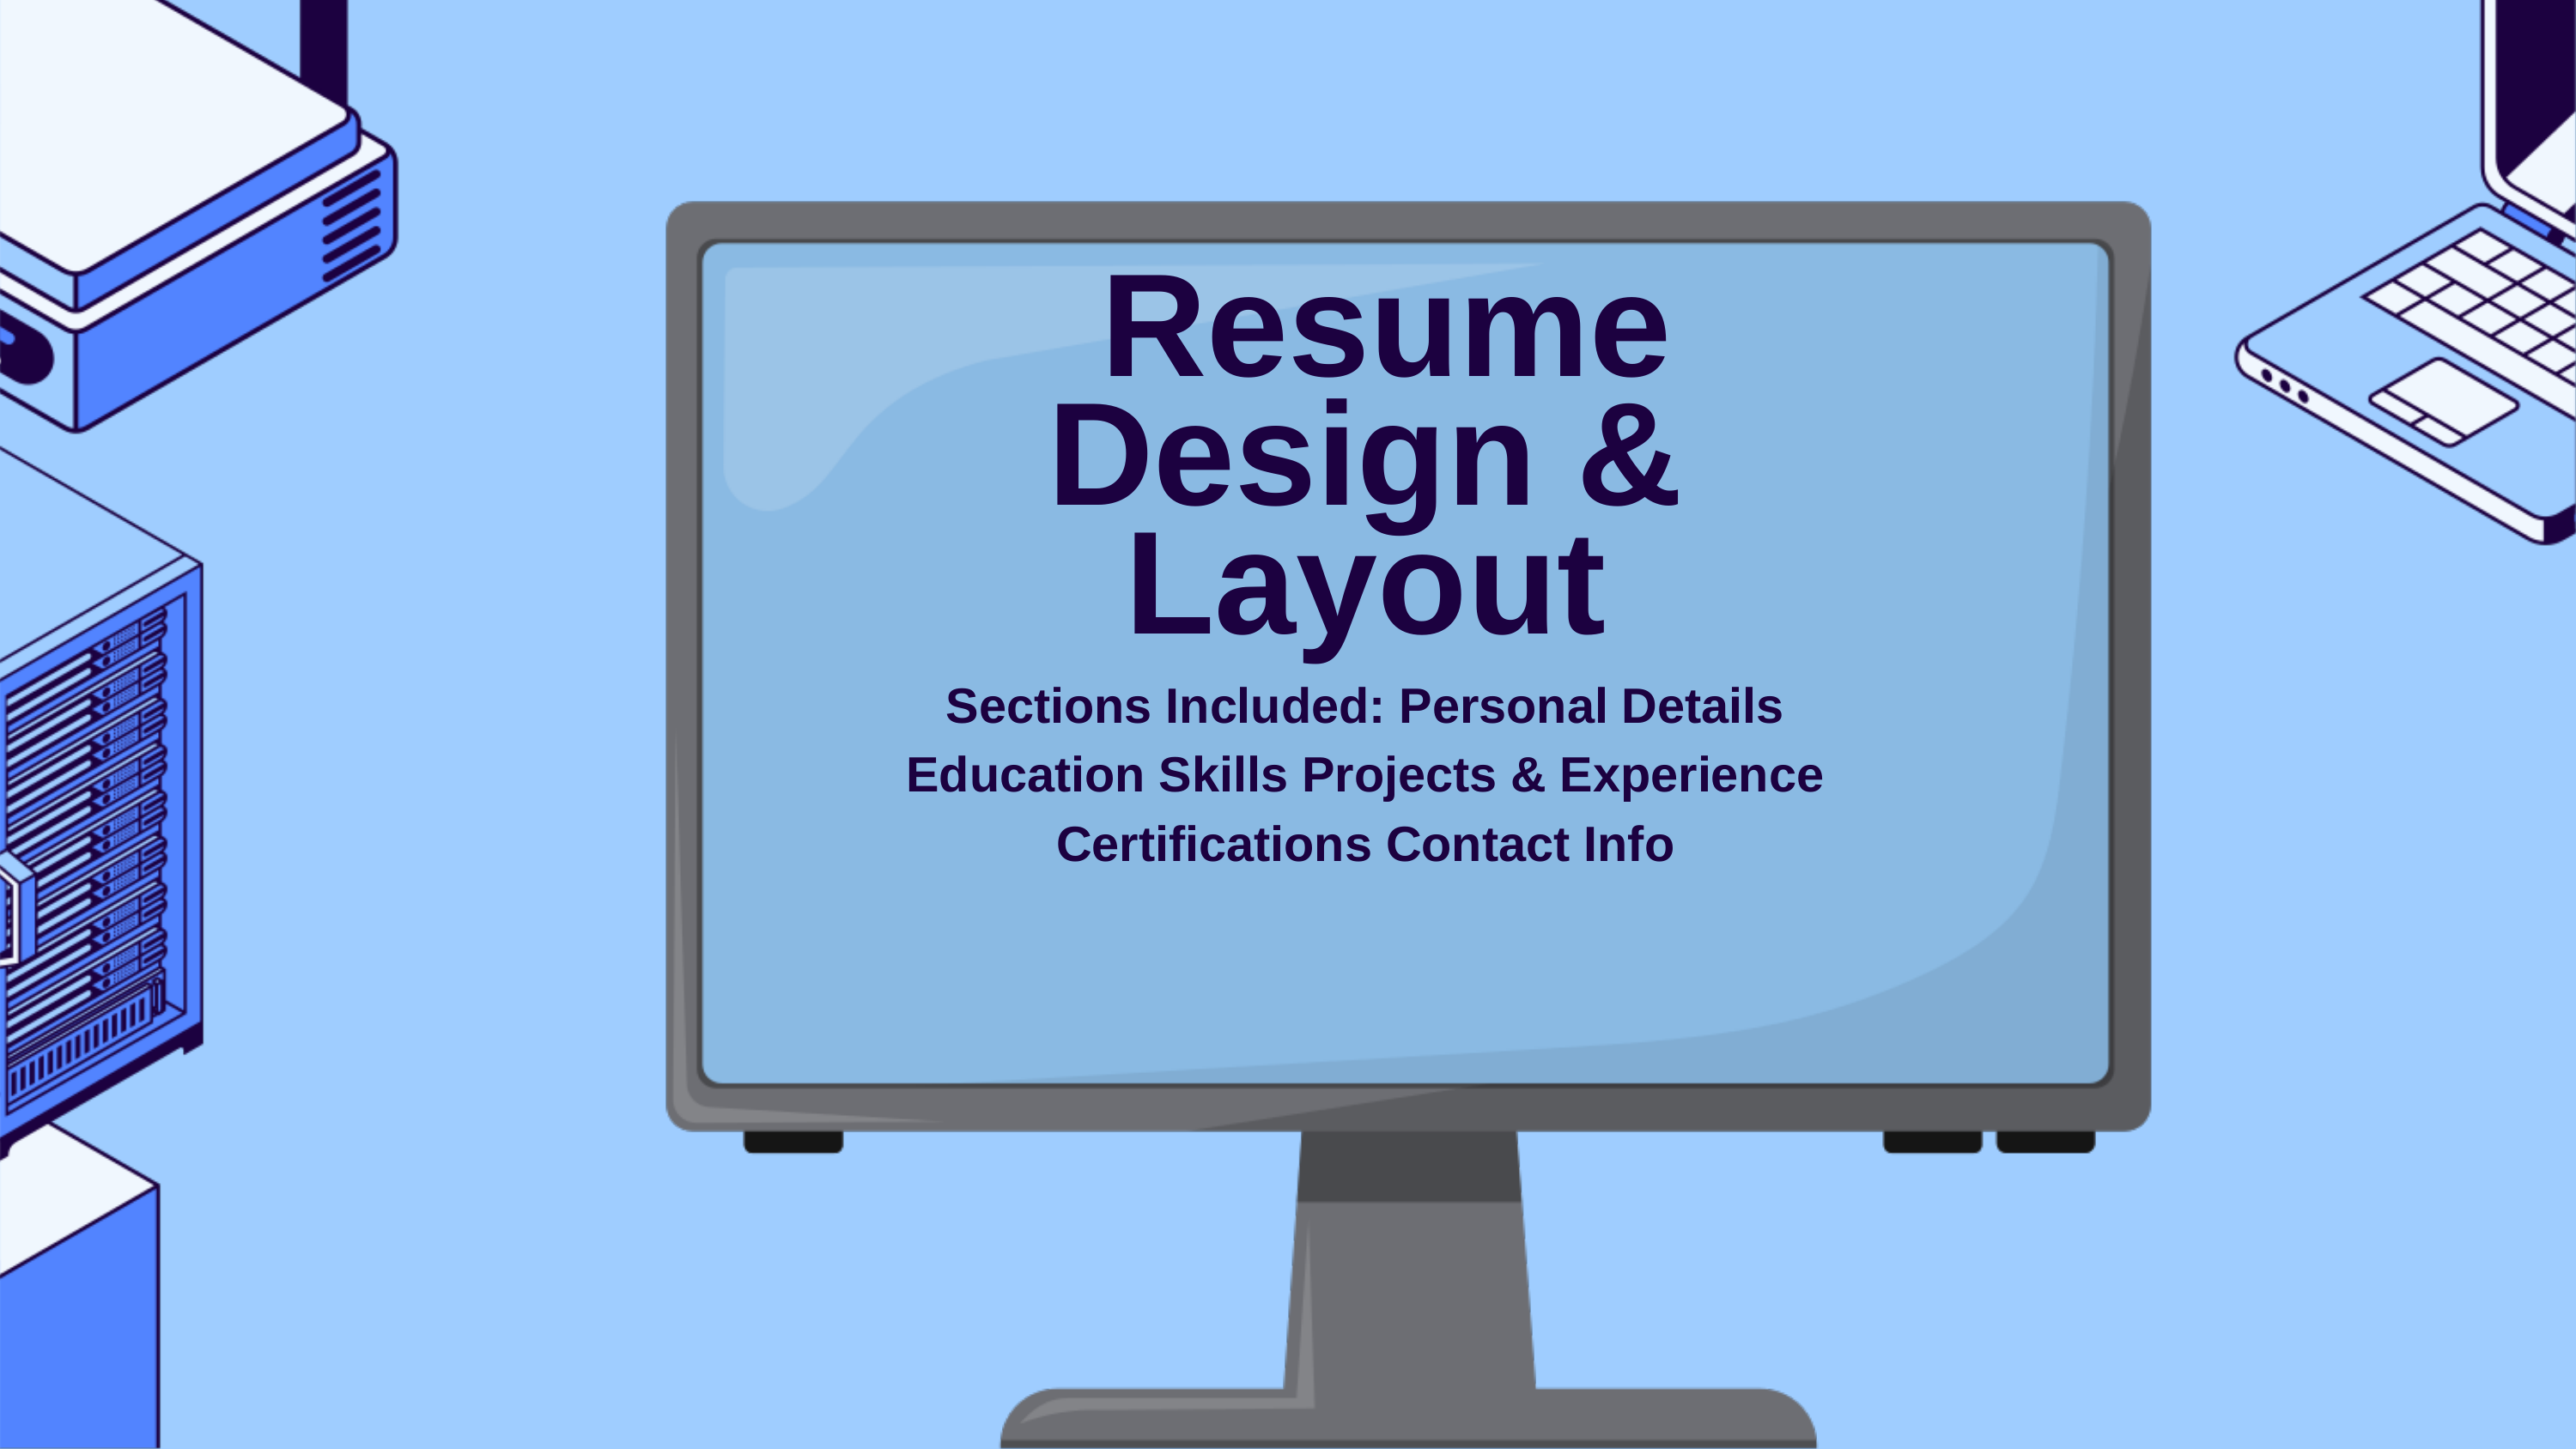

Resume Design & Layout
Sections Included: Personal Details Education Skills Projects & Experience Certifications Contact Info